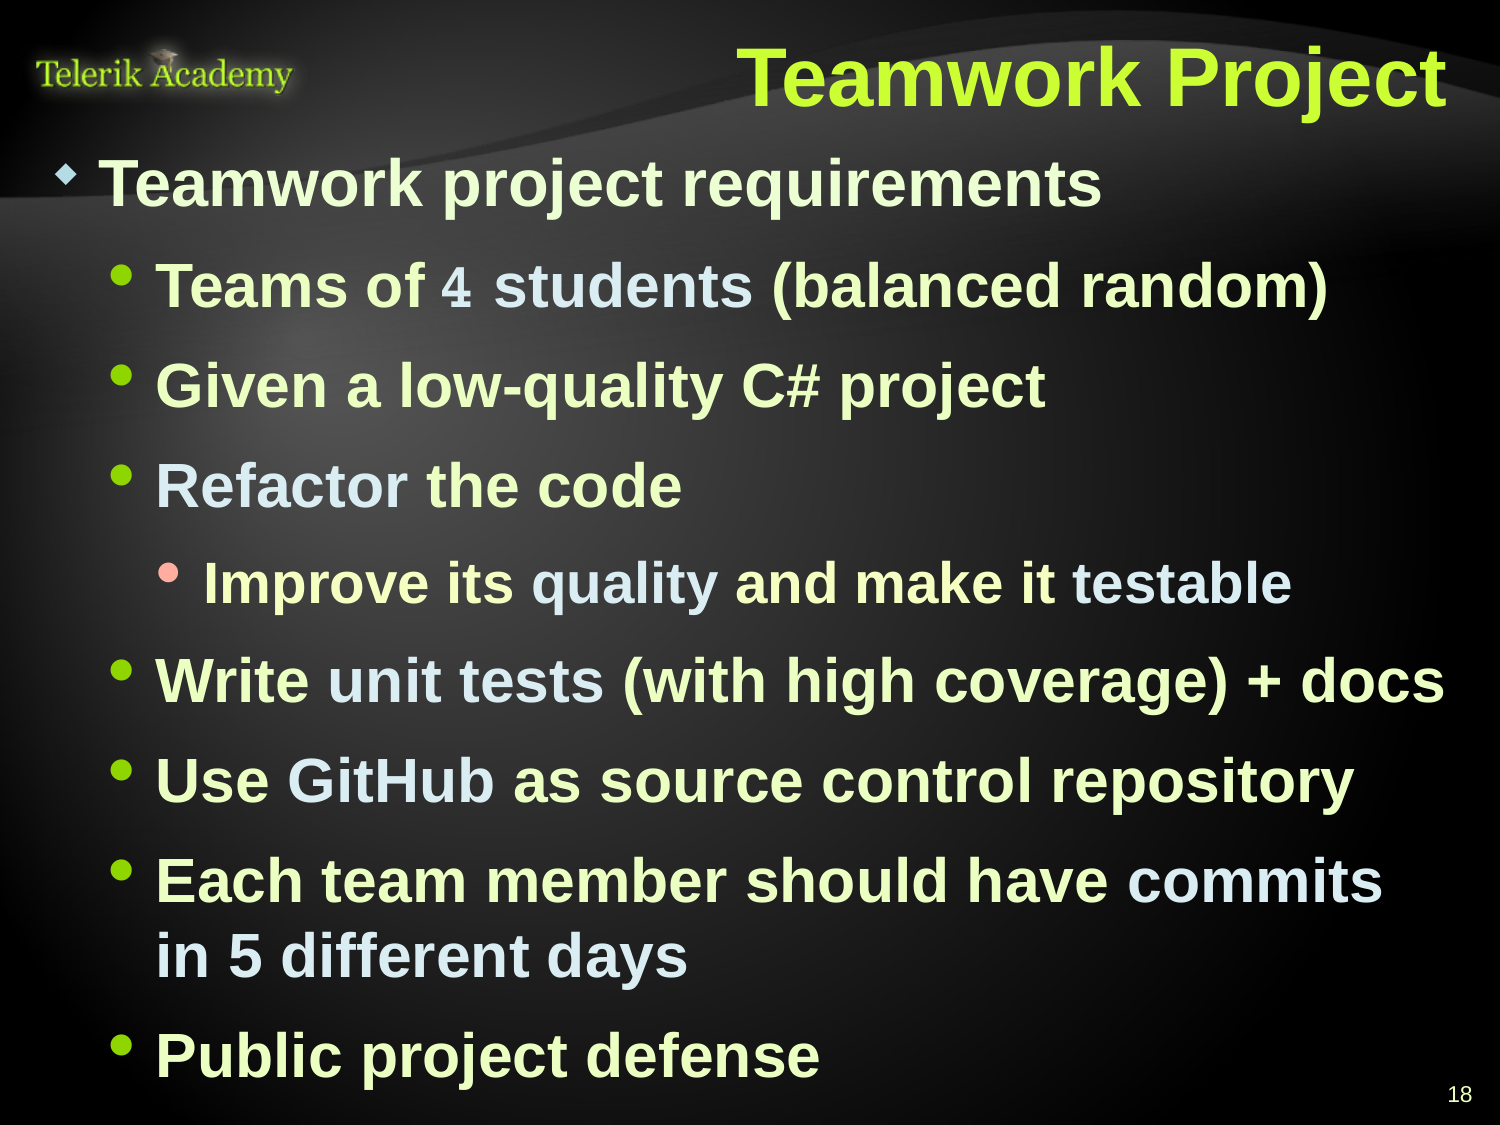

# Teamwork Project
Teamwork project requirements
Teams of 4 students (balanced random)
Given a low-quality C# project
Refactor the code
Improve its quality and make it testable
Write unit tests (with high coverage) + docs
Use GitHub as source control repository
Each team member should have commits in 5 different days
Public project defense
18